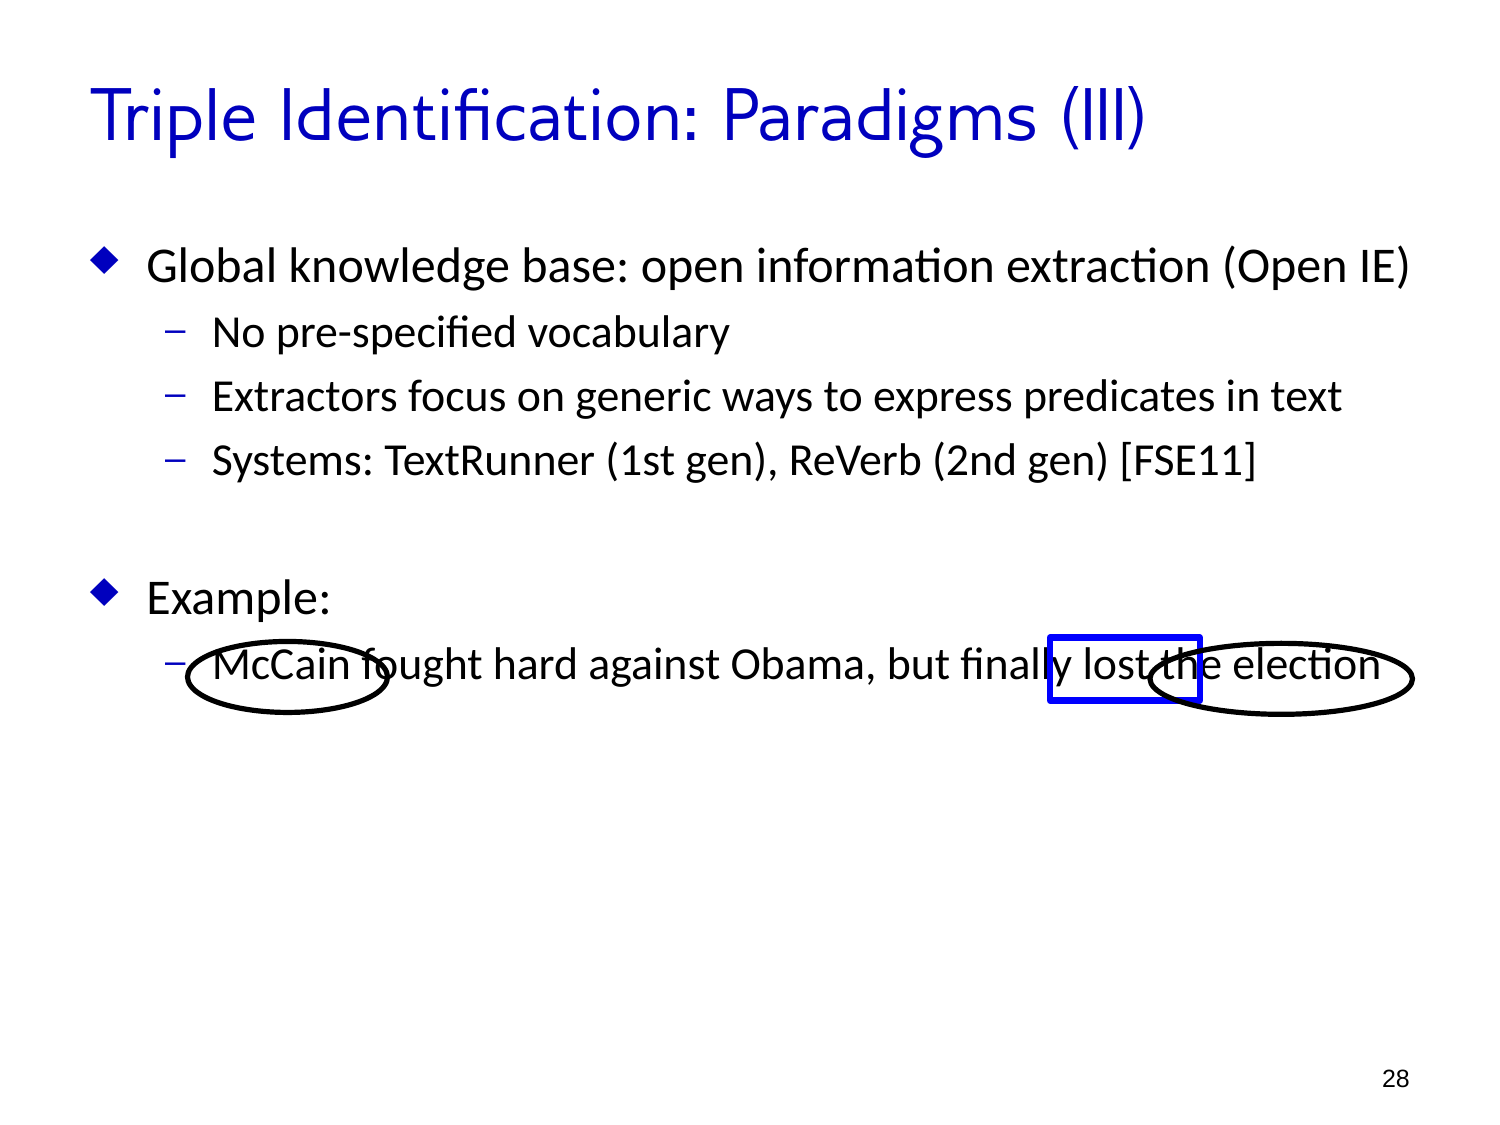

Triple Identification: Paradigms (III)
Global knowledge base: open information extraction (Open IE)
No pre-specified vocabulary
Extractors focus on generic ways to express predicates in text
Systems: TextRunner (1st gen), ReVerb (2nd gen) [FSE11]

Example:
McCain fought hard against Obama, but finally lost the election

28